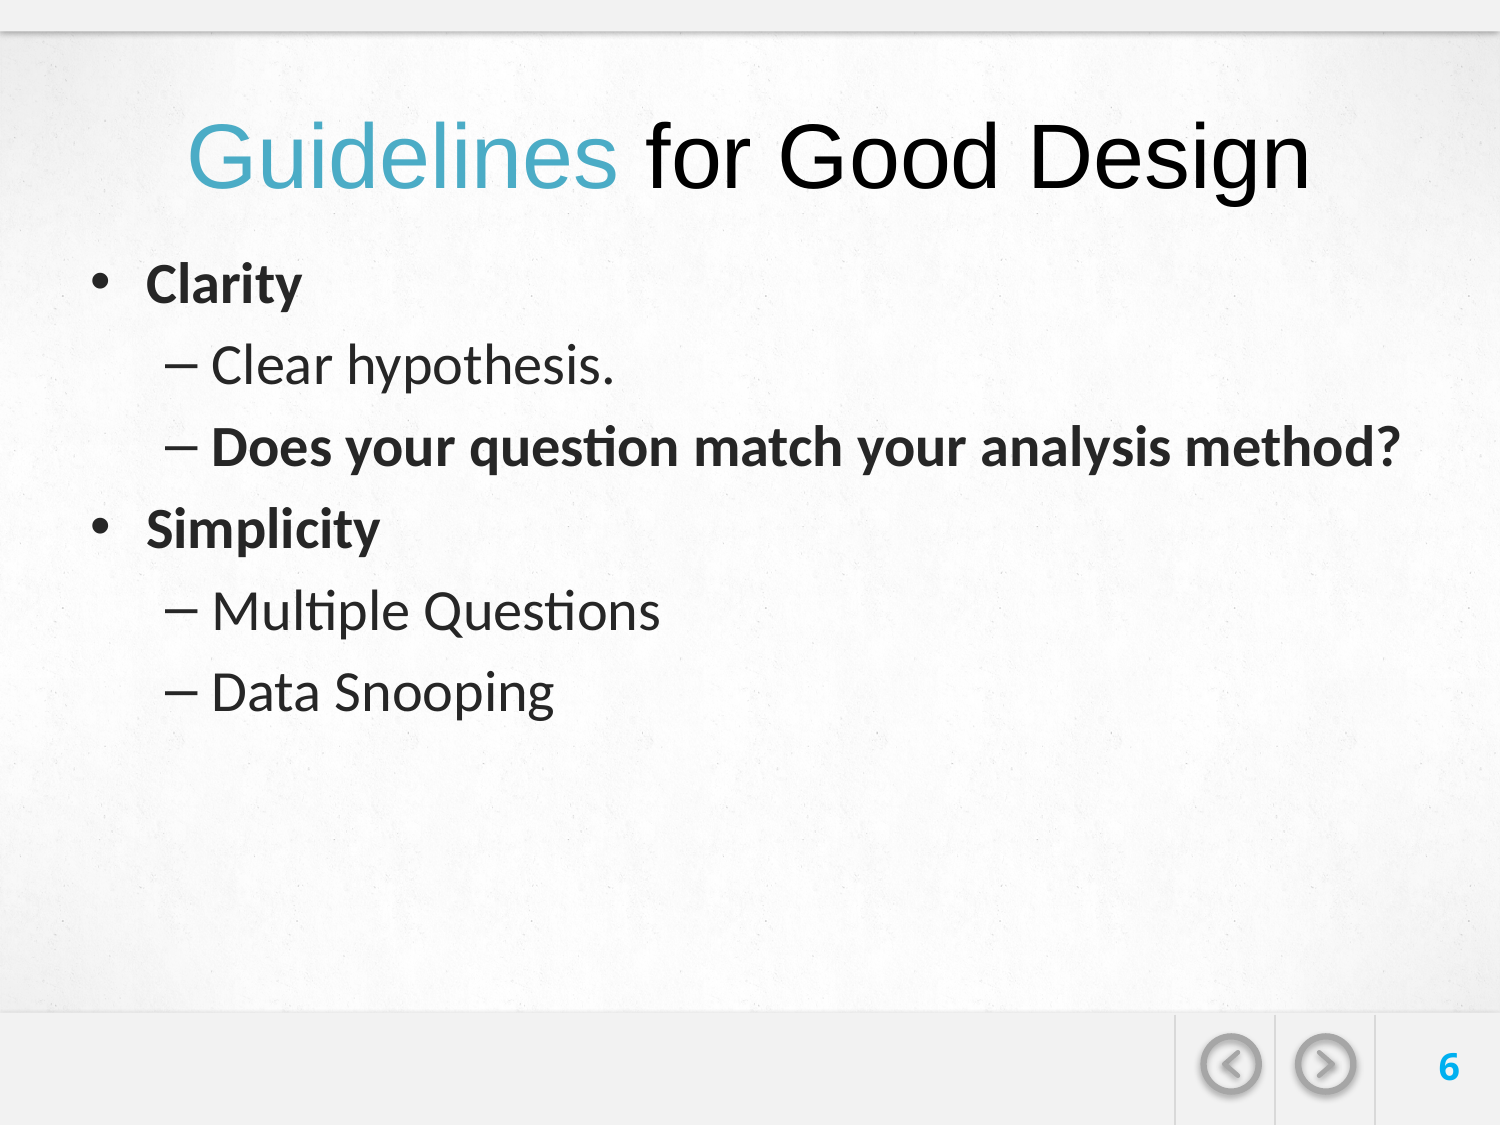

# Guidelines for Good Design
Clarity
Clear hypothesis.
Does your question match your analysis method?
Simplicity
Multiple Questions
Data Snooping

6